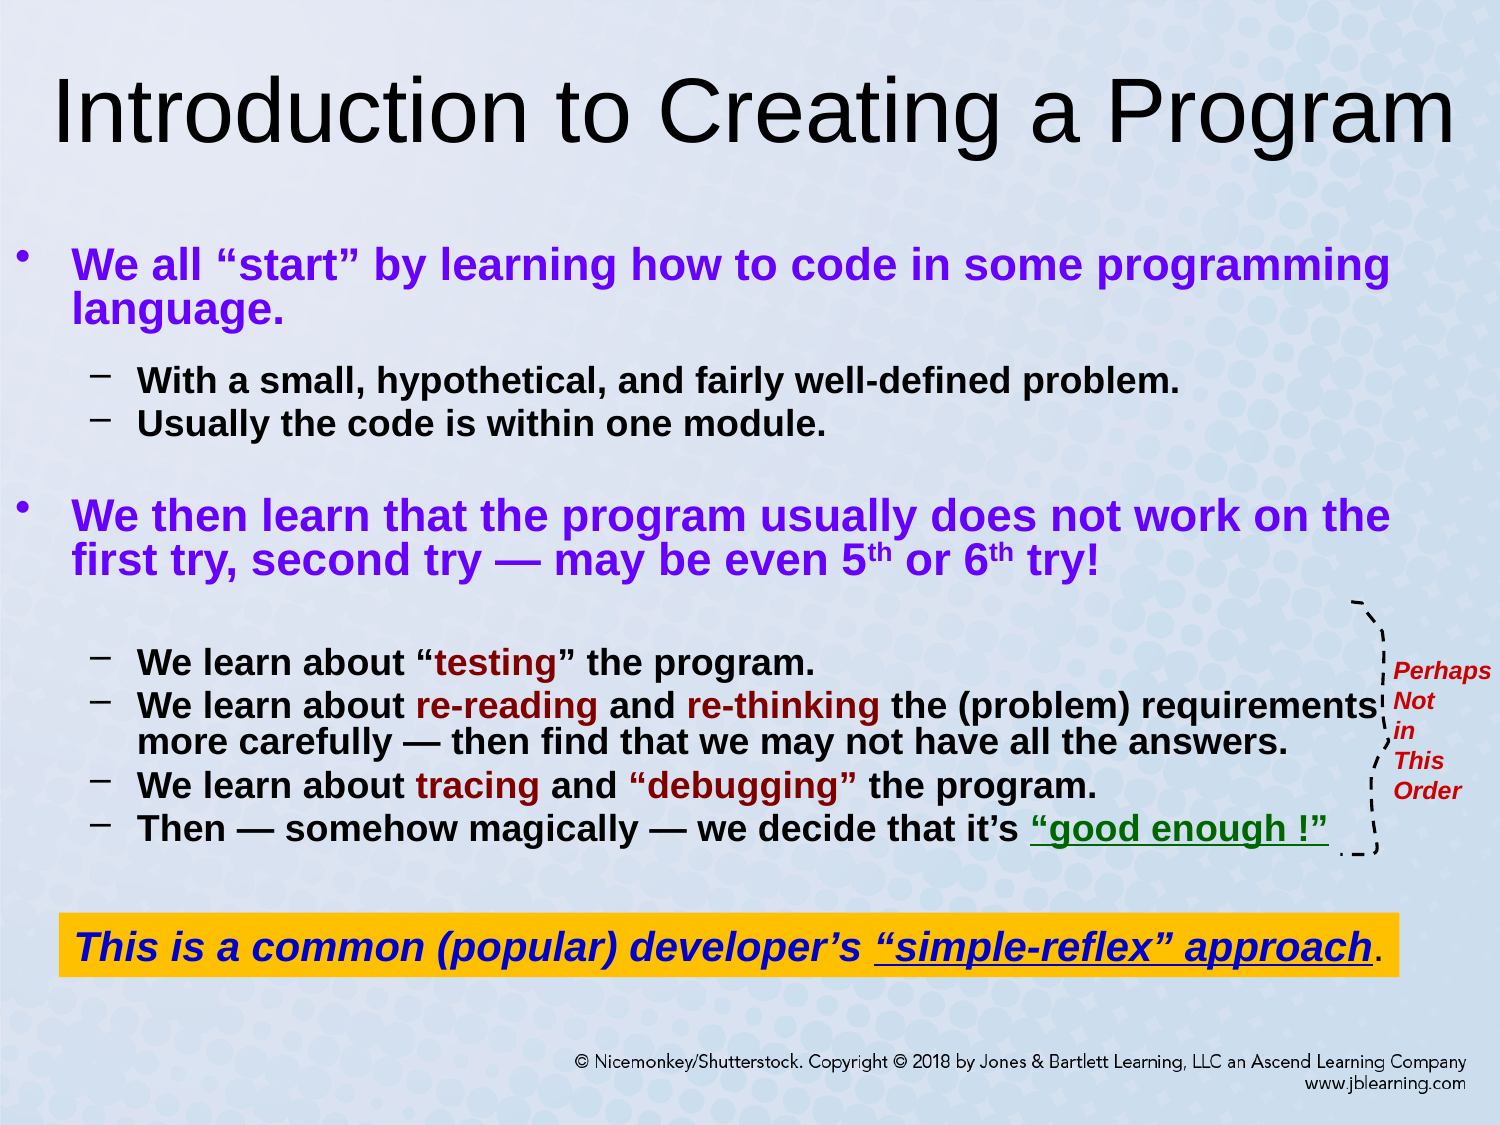

# Introduction to Creating a Program
We all “start” by learning how to code in some programming language.

With a small, hypothetical, and fairly well-defined problem.
Usually the code is within one module.

We then learn that the program usually does not work on the first try, second try — may be even 5th or 6th try!

We learn about “testing” the program.
We learn about re-reading and re-thinking the (problem) requirements
more carefully — then find that we may not have all the answers.
We learn about tracing and “debugging” the program.
Then — somehow magically — we decide that it’s “good enough !”

Perhaps
Not
in
This
Order
This is a common (popular) developer’s “simple-reflex” approach.